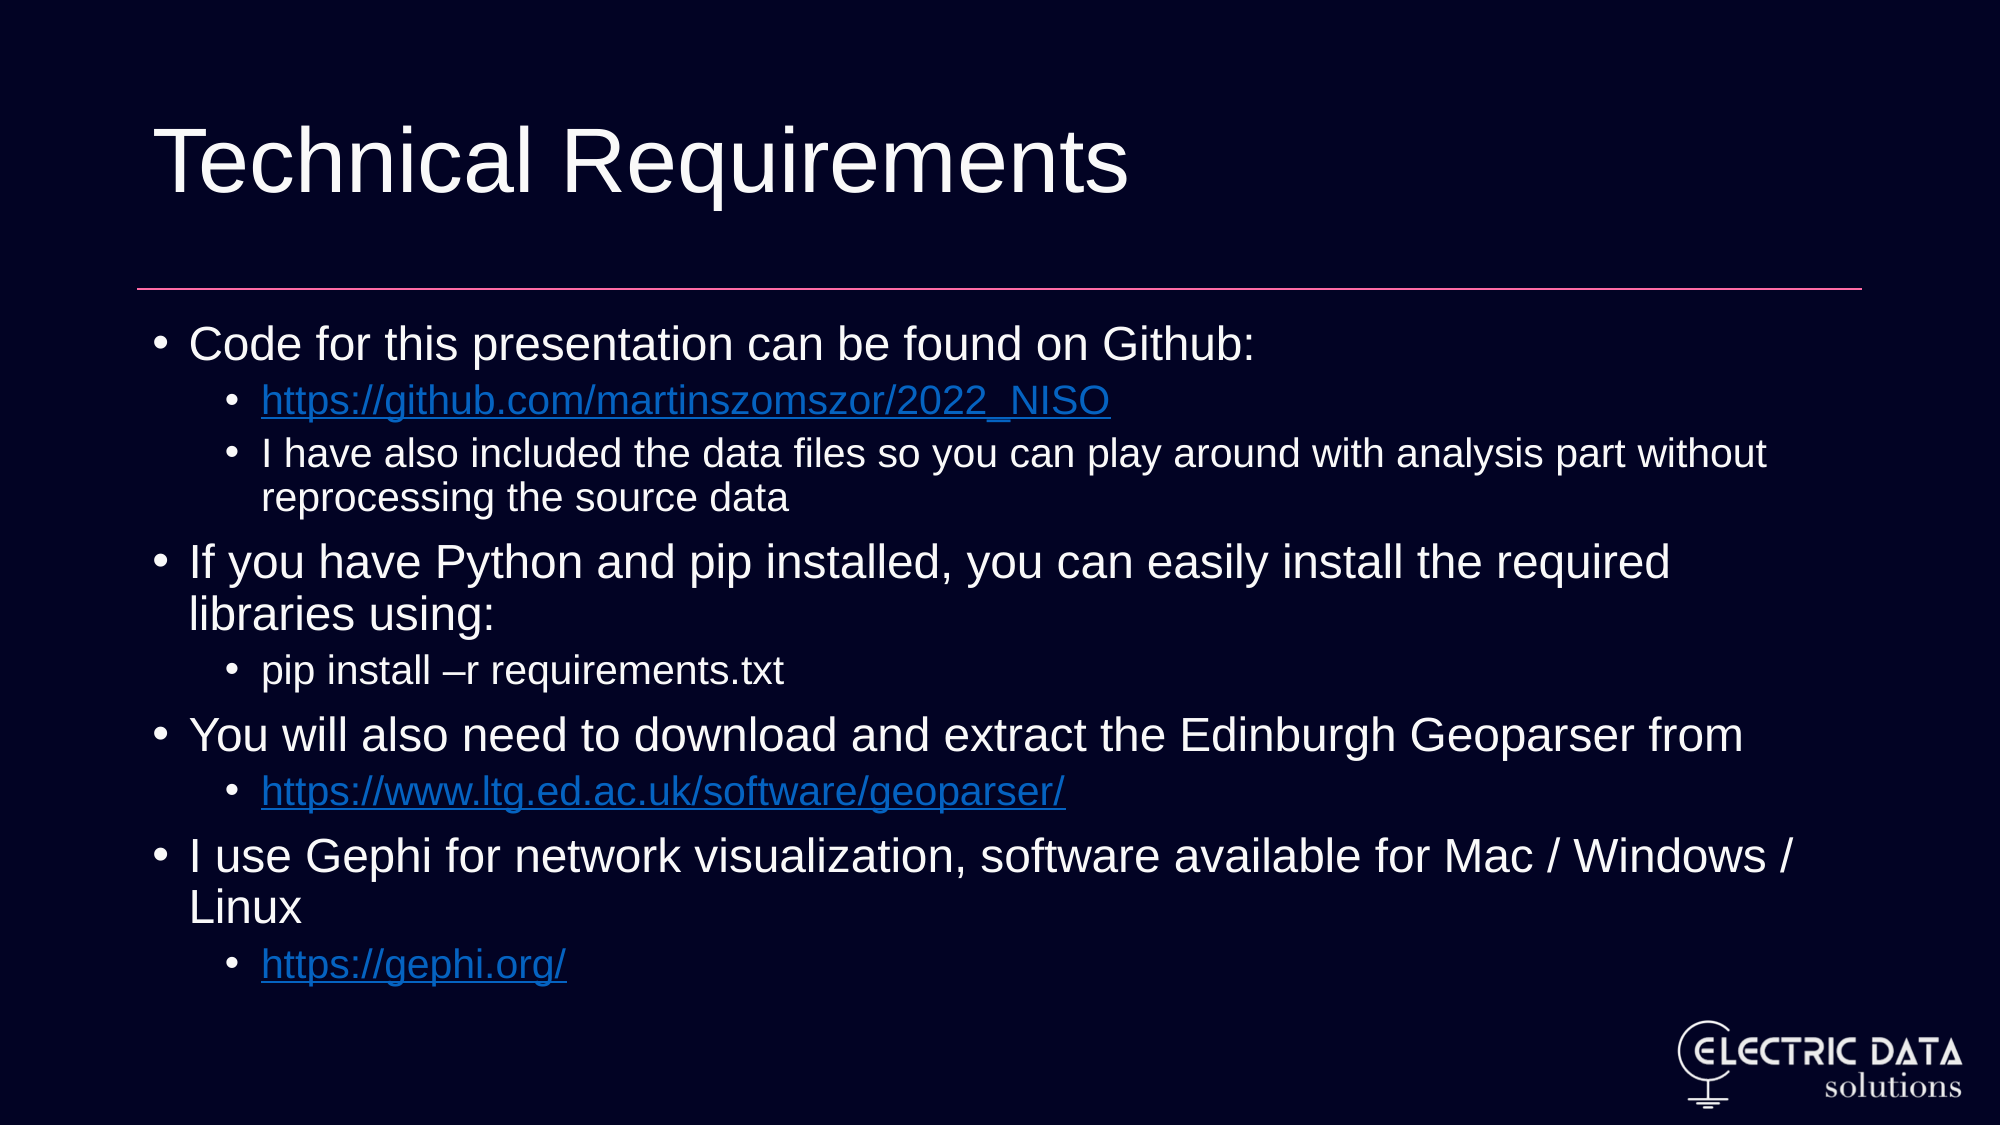

# Technical Requirements
Code for this presentation can be found on Github:
https://github.com/martinszomszor/2022_NISO
I have also included the data files so you can play around with analysis part without reprocessing the source data
If you have Python and pip installed, you can easily install the required libraries using:
pip install –r requirements.txt
You will also need to download and extract the Edinburgh Geoparser from
https://www.ltg.ed.ac.uk/software/geoparser/
I use Gephi for network visualization, software available for Mac / Windows / Linux
https://gephi.org/